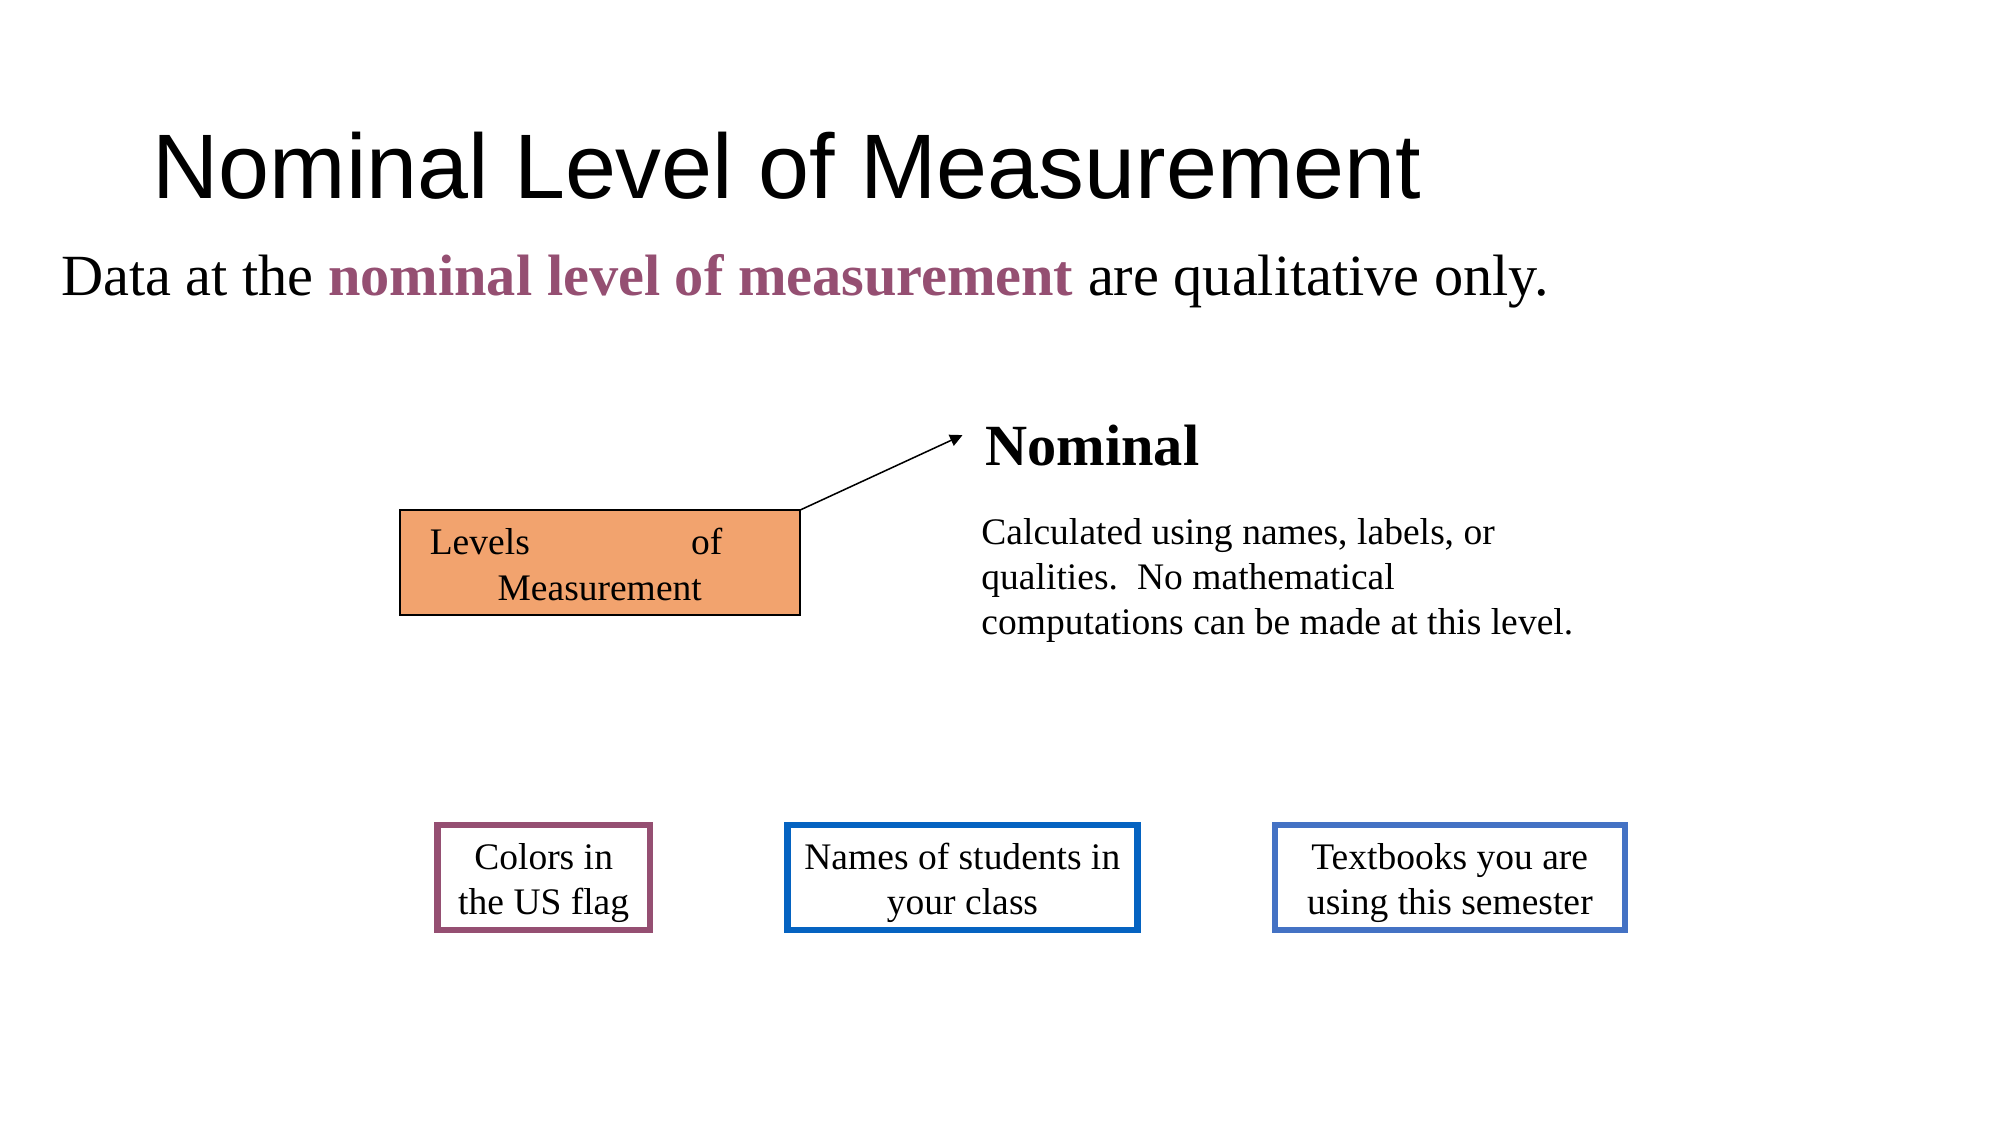

# Nominal Level of Measurement
Data at the nominal level of measurement are qualitative only.
Nominal

Calculated using names, labels, or qualities.  No mathematical computations can be made at this level.
Levels                 of      Measurement
Colors in the US flag
Names of students in your class
Textbooks you are using this semester